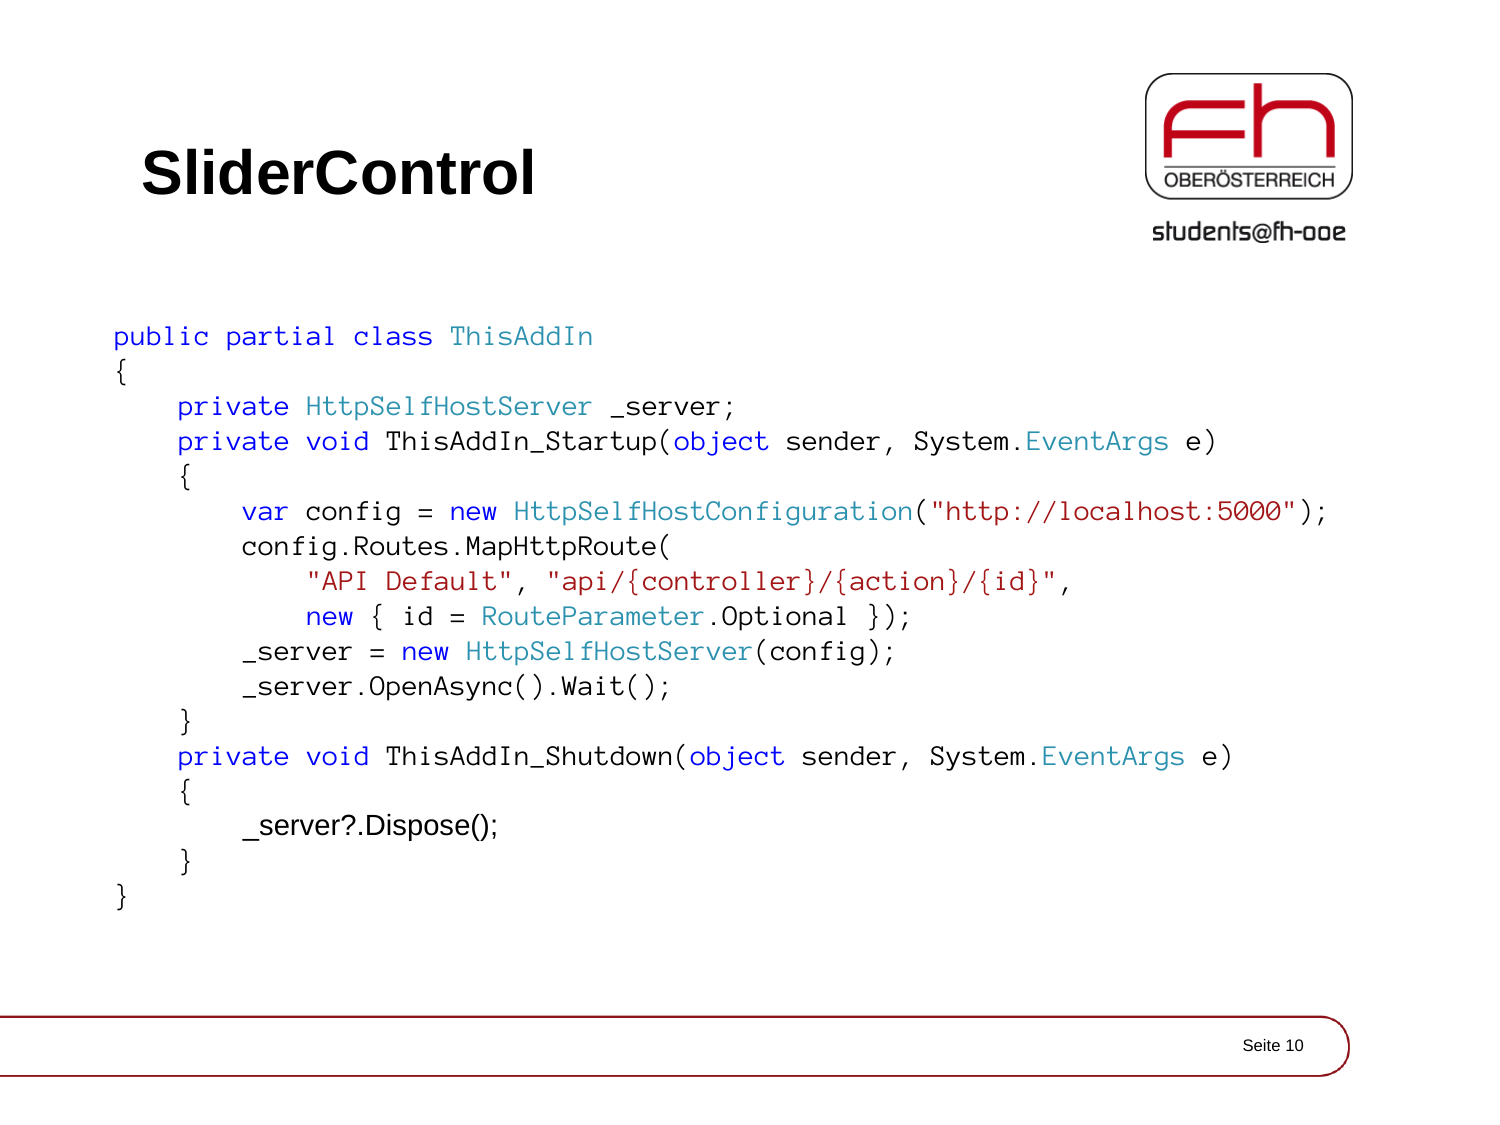

# SliderControl
public partial class ThisAddIn
{
    private HttpSelfHostServer _server;
    private void ThisAddIn_Startup(object sender, System.EventArgs e)
    {
        var config = new HttpSelfHostConfiguration("http://localhost:5000");
        config.Routes.MapHttpRoute(
            "API Default", "api/{controller}/{action}/{id}",
            new { id = RouteParameter.Optional });
        _server = new HttpSelfHostServer(config);
        _server.OpenAsync().Wait();
    }
    private void ThisAddIn_Shutdown(object sender, System.EventArgs e)
    {
        _server?.Dispose();
    }
}
Seite 10